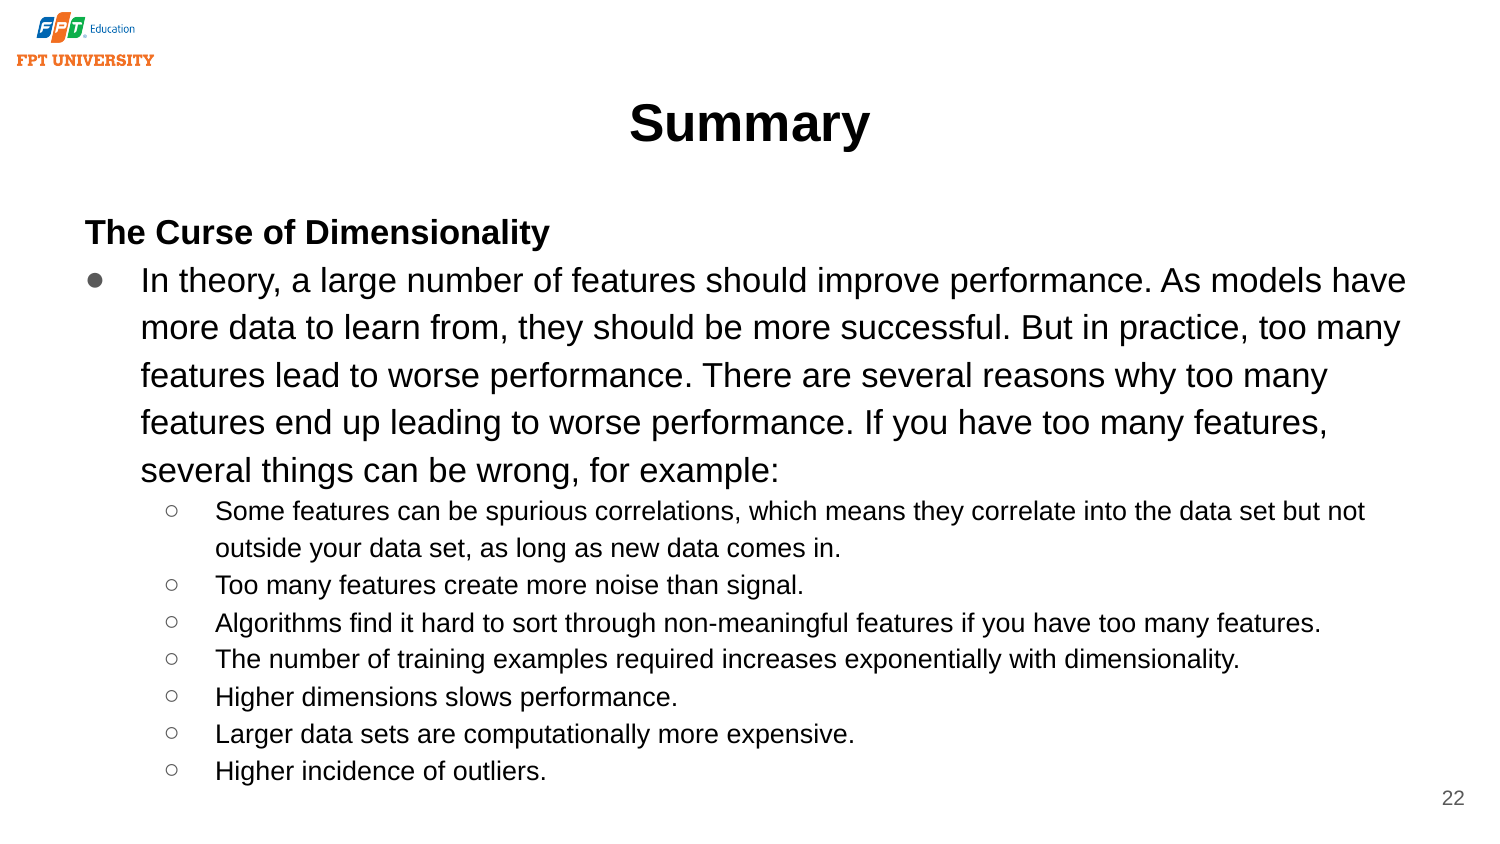

# Summary
The Curse of Dimensionality
In theory, a large number of features should improve performance. As models have more data to learn from, they should be more successful. But in practice, too many features lead to worse performance. There are several reasons why too many features end up leading to worse performance. If you have too many features, several things can be wrong, for example:
Some features can be spurious correlations, which means they correlate into the data set but not outside your data set, as long as new data comes in.
Too many features create more noise than signal.
Algorithms find it hard to sort through non-meaningful features if you have too many features.
The number of training examples required increases exponentially with dimensionality.
Higher dimensions slows performance.
Larger data sets are computationally more expensive.
Higher incidence of outliers.

22